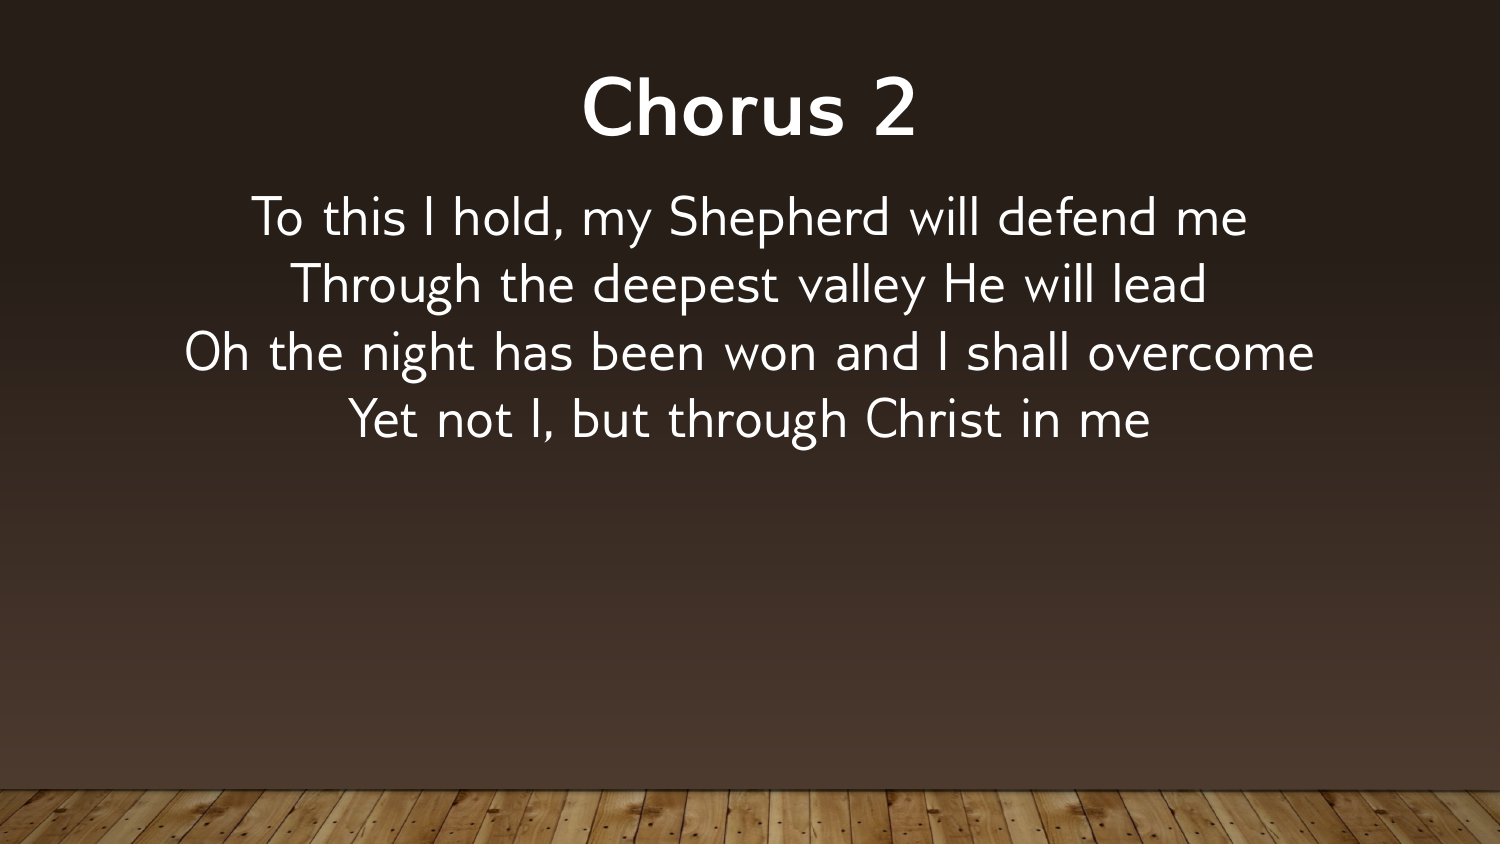

Chorus 2
To this I hold, my Shepherd will defend me
Through the deepest valley He will lead
Oh the night has been won and I shall overcome
Yet not I, but through Christ in me